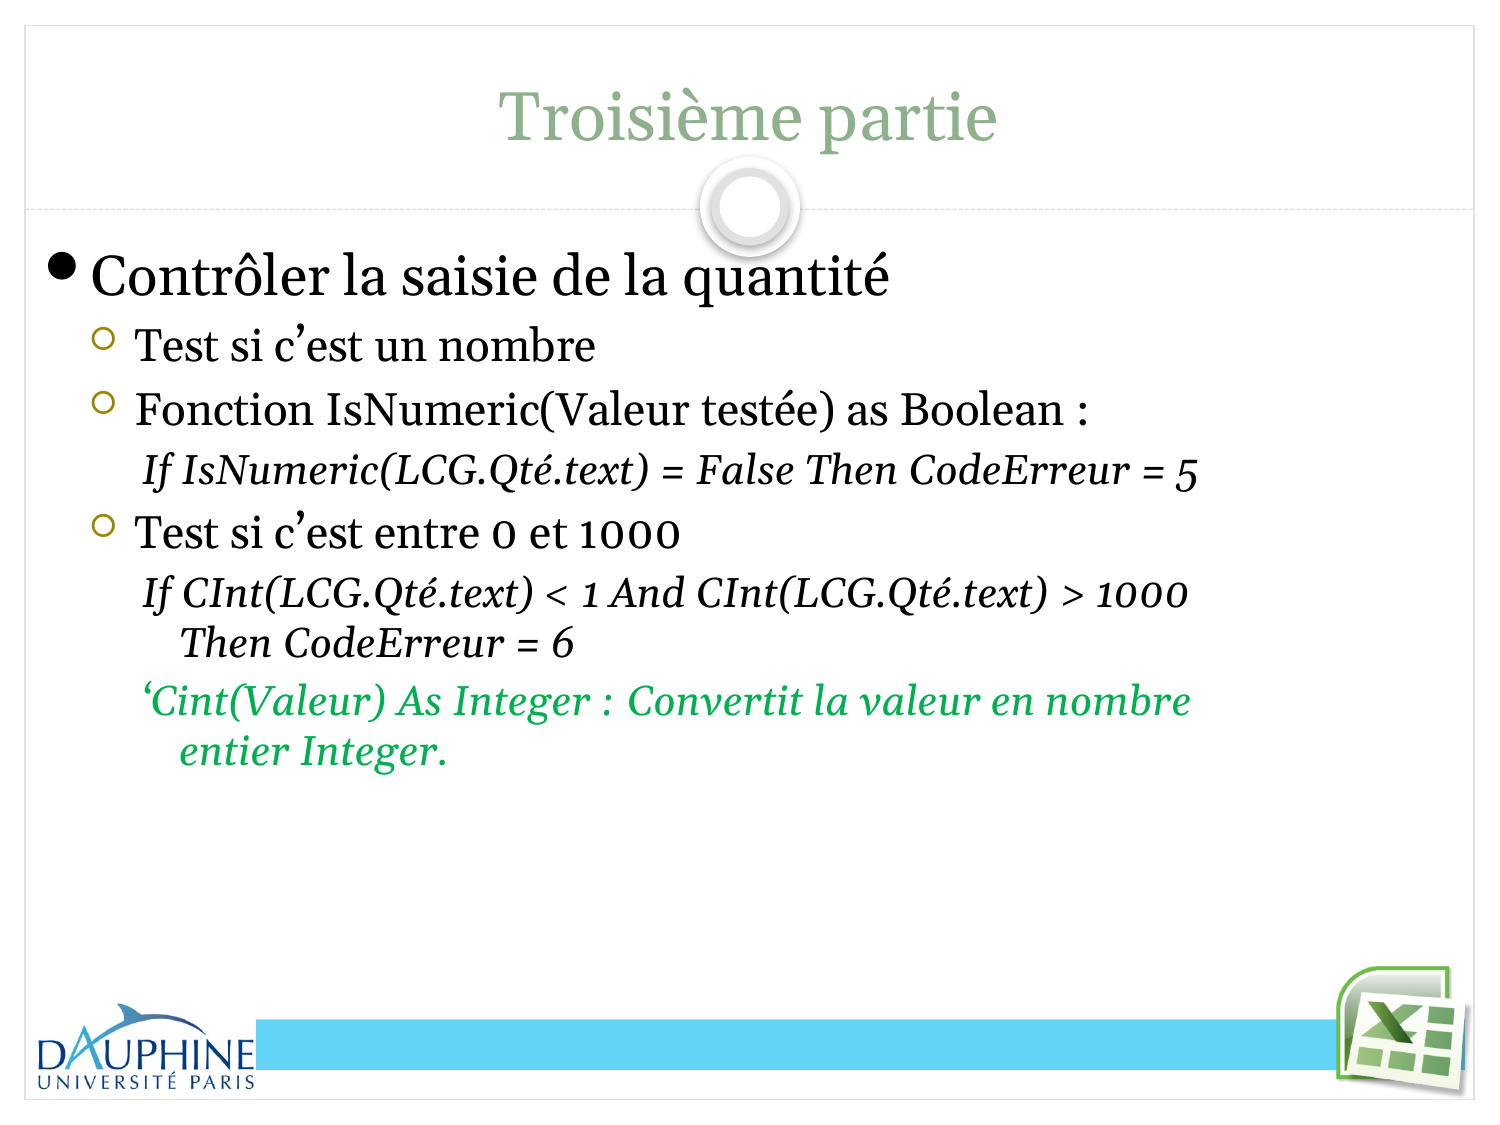

# Troisième partie
Contrôler la saisie de la quantité
Test si c’est un nombre
Fonction IsNumeric(Valeur testée) as Boolean :
If IsNumeric(LCG.Qté.text) = False Then CodeErreur = 5
Test si c’est entre 0 et 1000
If CInt(LCG.Qté.text) < 1 And CInt(LCG.Qté.text) > 1000 Then CodeErreur = 6
‘Cint(Valeur) As Integer : Convertit la valeur en nombre entier Integer.